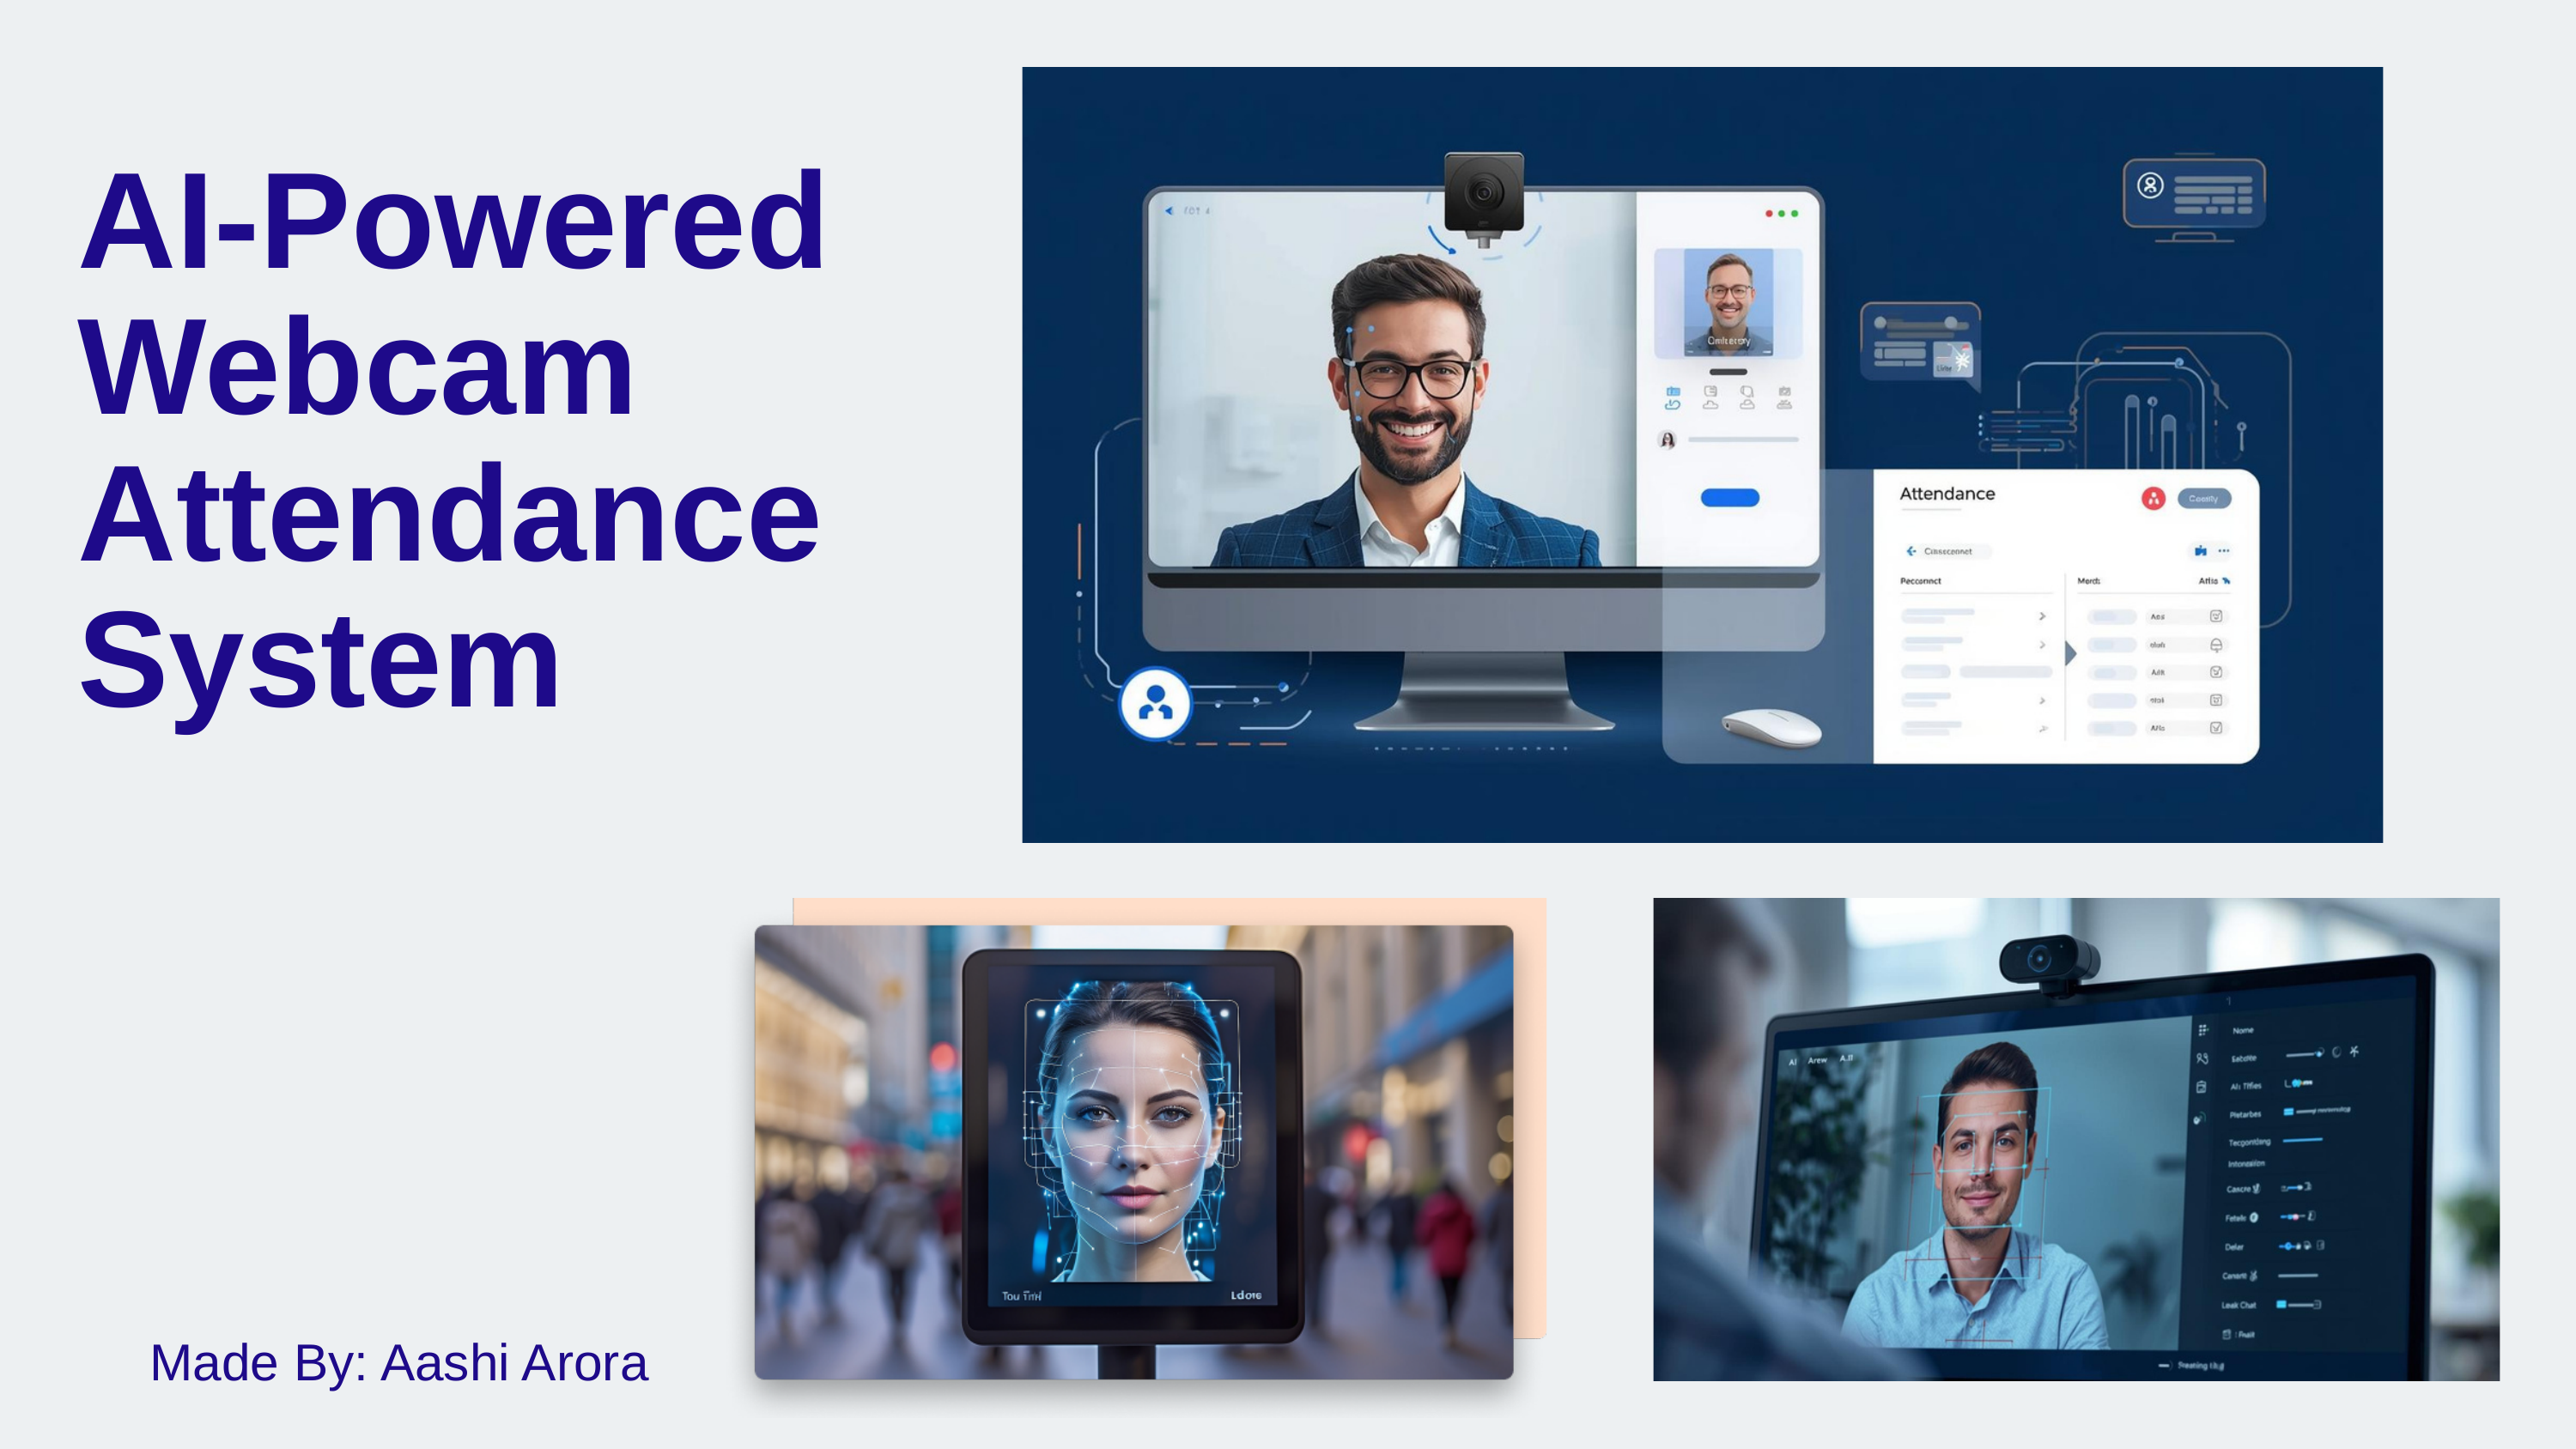

AI-Powered Webcam Attendance System

Submitted to :
Dr Rizwan Alam
Made By: Aashi Arora